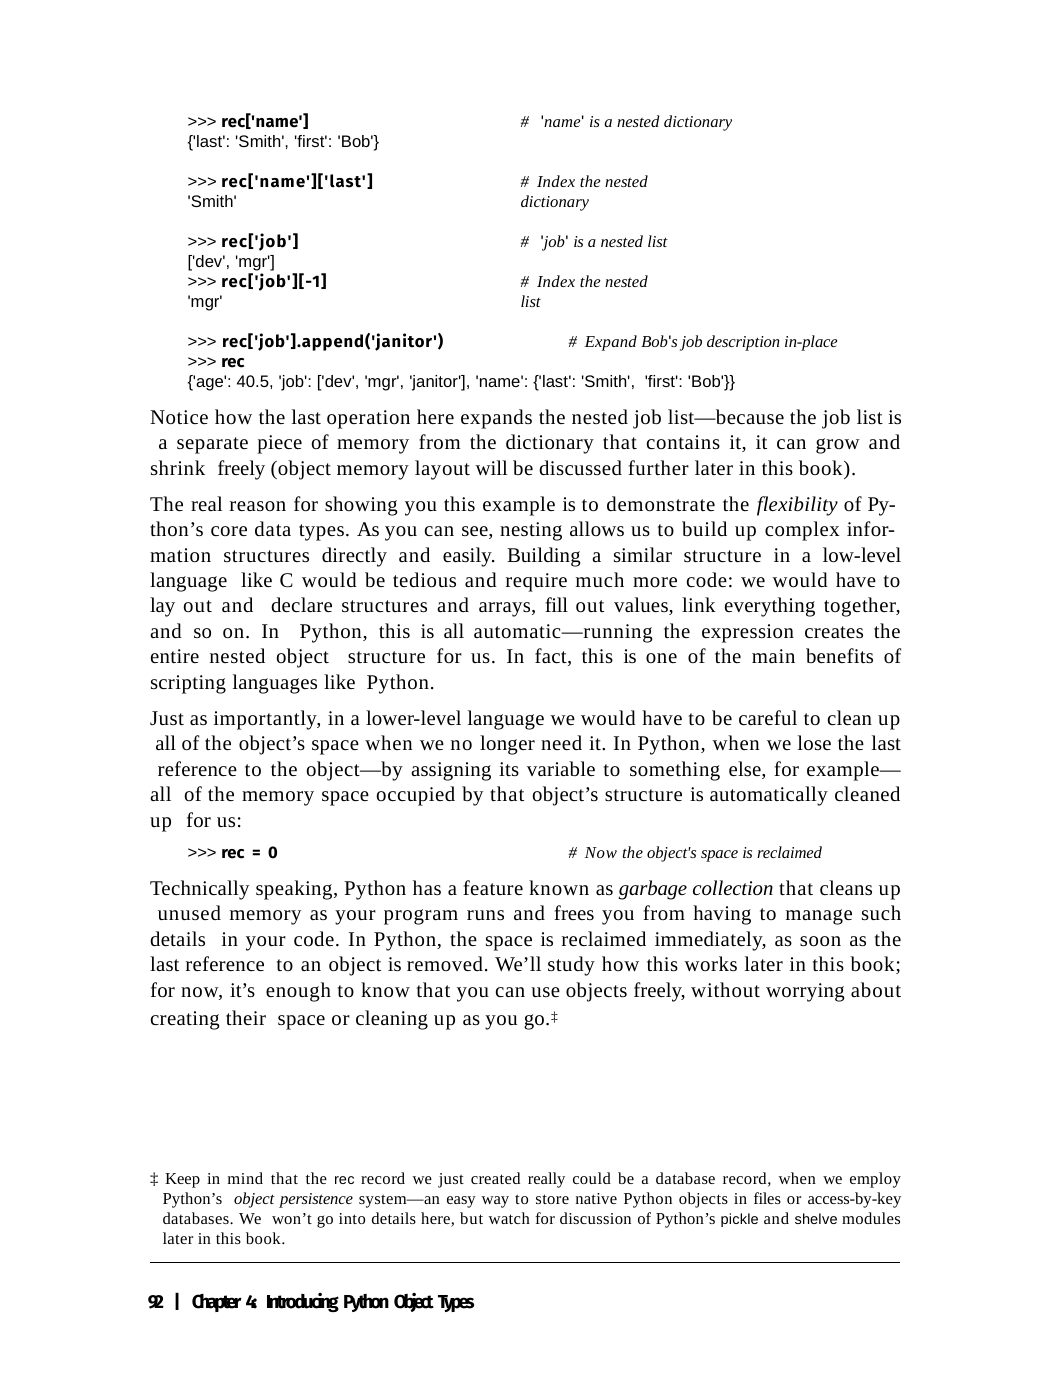

>>> rec['name']
{'last': 'Smith', 'first': 'Bob'}
# 'name' is a nested dictionary
>>> rec['name']['last']
'Smith'
# Index the nested dictionary
>>> rec['job']
['dev', 'mgr']
>>> rec['job'][-1]
'mgr'
# 'job' is a nested list
# Index the nested list
>>> rec['job'].append('janitor')	# Expand Bob's job description in-place
>>> rec
{'age': 40.5, 'job': ['dev', 'mgr', 'janitor'], 'name': {'last': 'Smith',  'first': 'Bob'}}
Notice how the last operation here expands the nested job list—because the job list is  a separate piece of memory from the dictionary that contains it, it can grow and shrink  freely (object memory layout will be discussed further later in this book).
The real reason for showing you this example is to demonstrate the flexibility of Py-  thon’s core data types. As you can see, nesting allows us to build up complex infor-  mation structures directly and easily. Building a similar structure in a low-level language  like C would be tedious and require much more code: we would have to lay out and  declare structures and arrays, fill out values, link everything together, and so on. In  Python, this is all automatic—running the expression creates the entire nested object  structure for us. In fact, this is one of the main benefits of scripting languages like  Python.
Just as importantly, in a lower-level language we would have to be careful to clean up  all of the object’s space when we no longer need it. In Python, when we lose the last  reference to the object—by assigning its variable to something else, for example—all  of the memory space occupied by that object’s structure is automatically cleaned up  for us:
>>> rec = 0	# Now the object's space is reclaimed
Technically speaking, Python has a feature known as garbage collection that cleans up  unused memory as your program runs and frees you from having to manage such details  in your code. In Python, the space is reclaimed immediately, as soon as the last reference  to an object is removed. We’ll study how this works later in this book; for now, it’s  enough to know that you can use objects freely, without worrying about creating their  space or cleaning up as you go.‡
‡ Keep in mind that the rec record we just created really could be a database record, when we employ Python’s  object persistence system—an easy way to store native Python objects in files or access-by-key databases. We  won’t go into details here, but watch for discussion of Python’s pickle and shelve modules later in this book.

92 | Chapter 4: Introducing Python Object Types